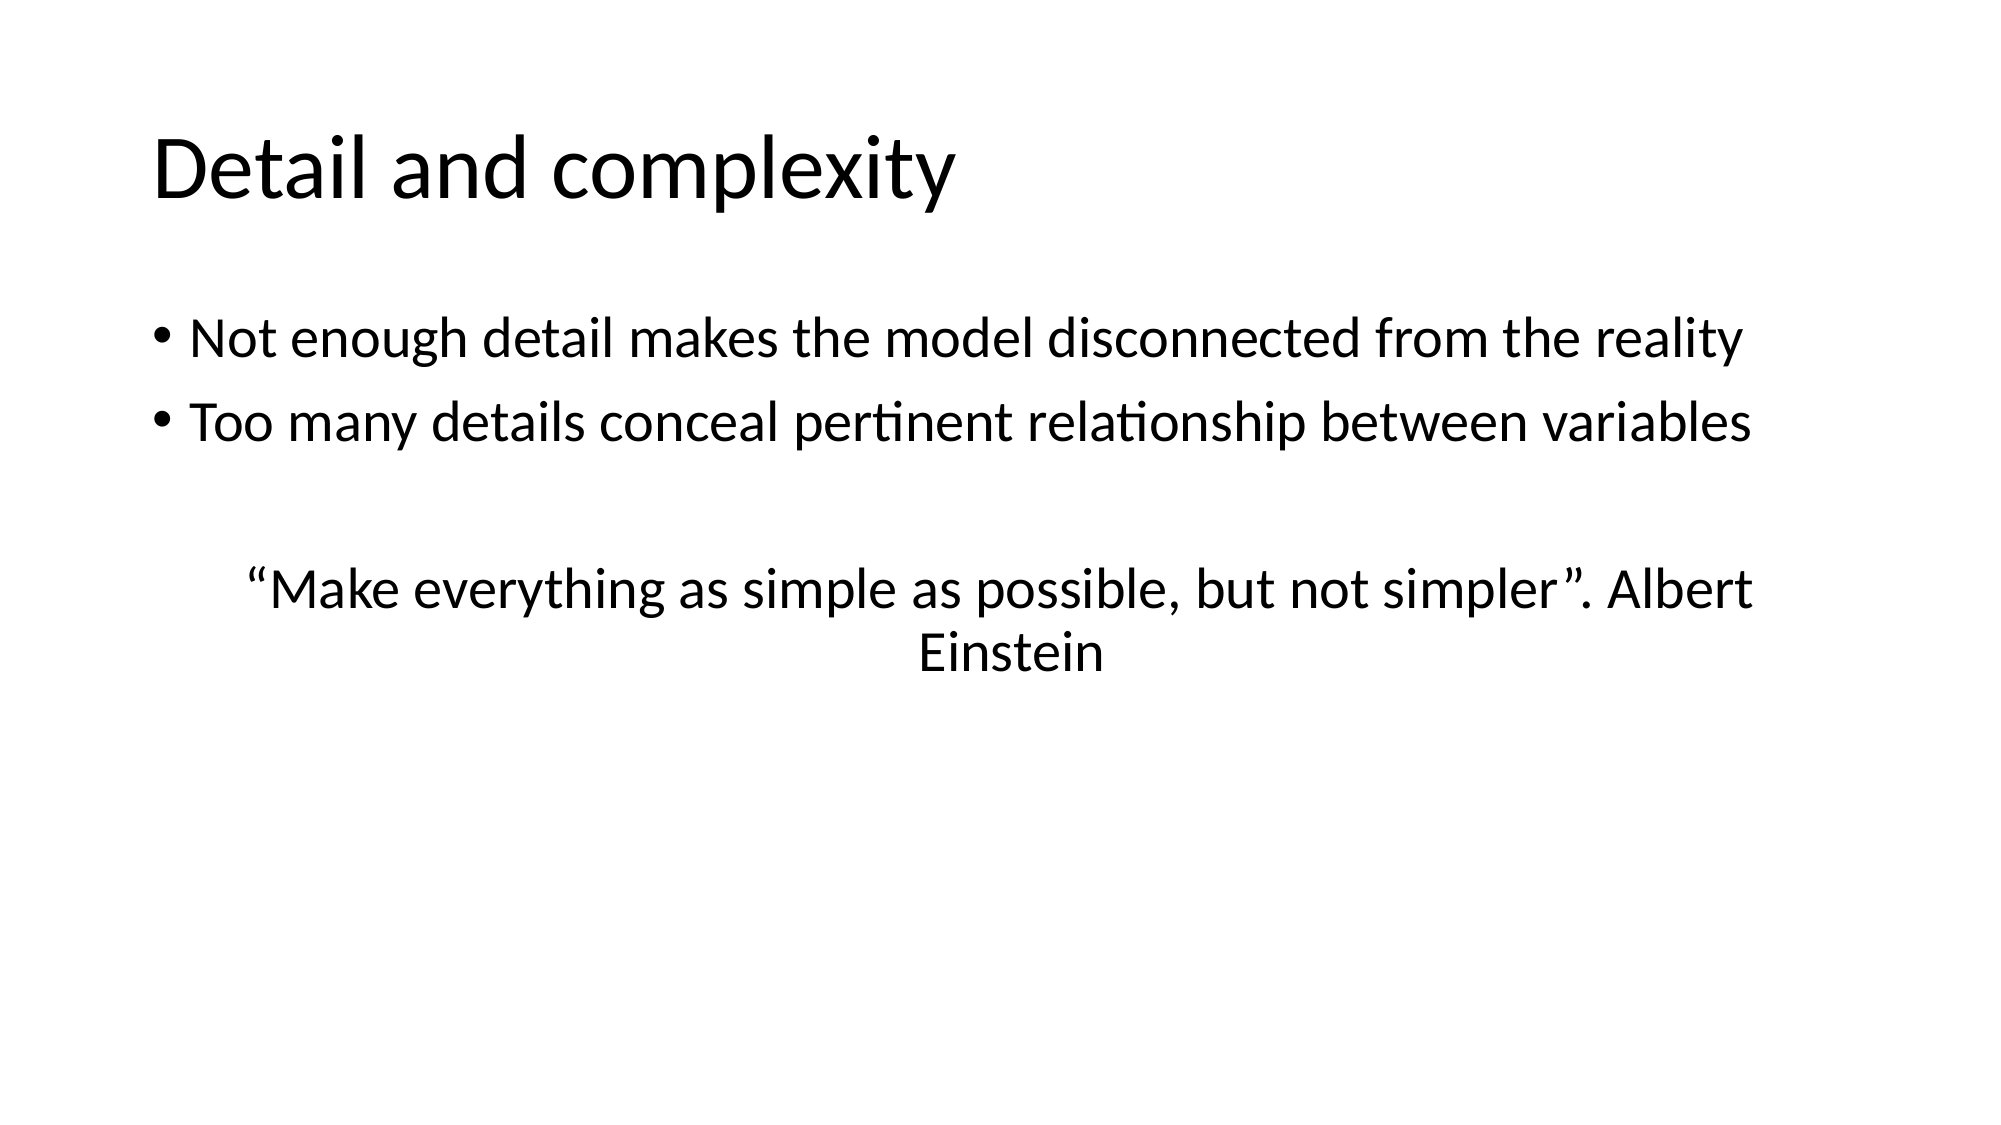

# Detail and complexity
Not enough detail makes the model disconnected from the reality
Too many details conceal pertinent relationship between variables

“Make everything as simple as possible, but not simpler”. Albert Einstein